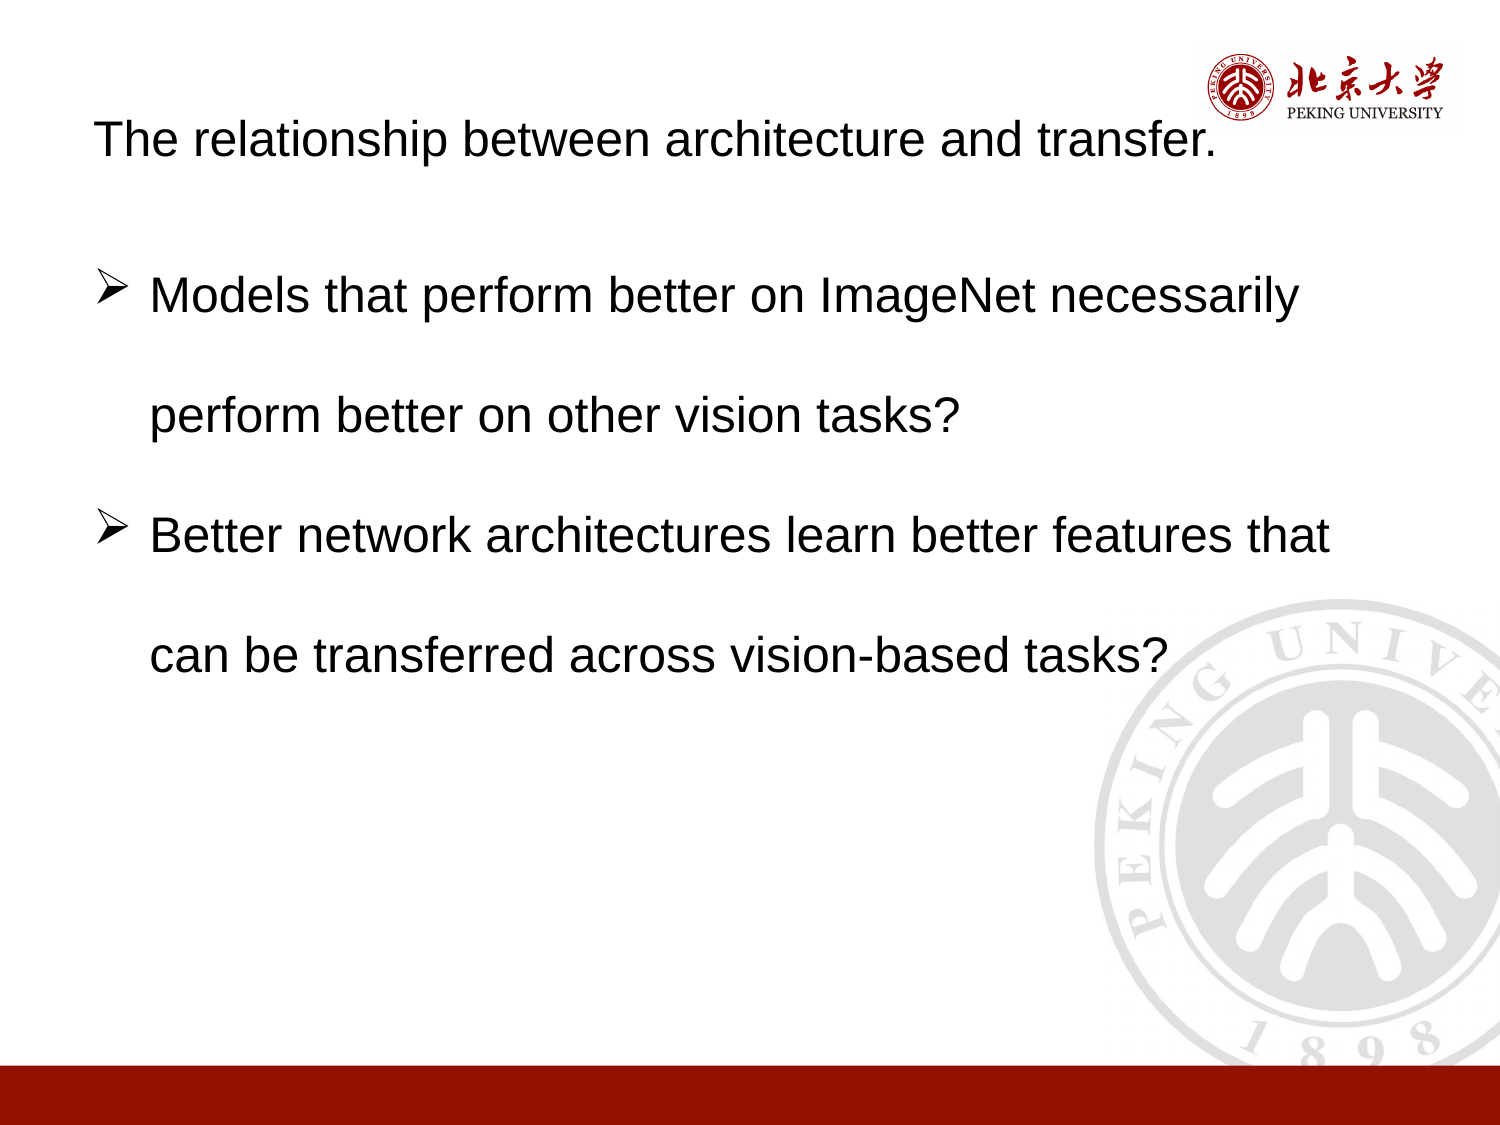

The relationship between architecture and transfer.
Models that perform better on ImageNet necessarily perform better on other vision tasks?
Better network architectures learn better features that can be transferred across vision-based tasks?